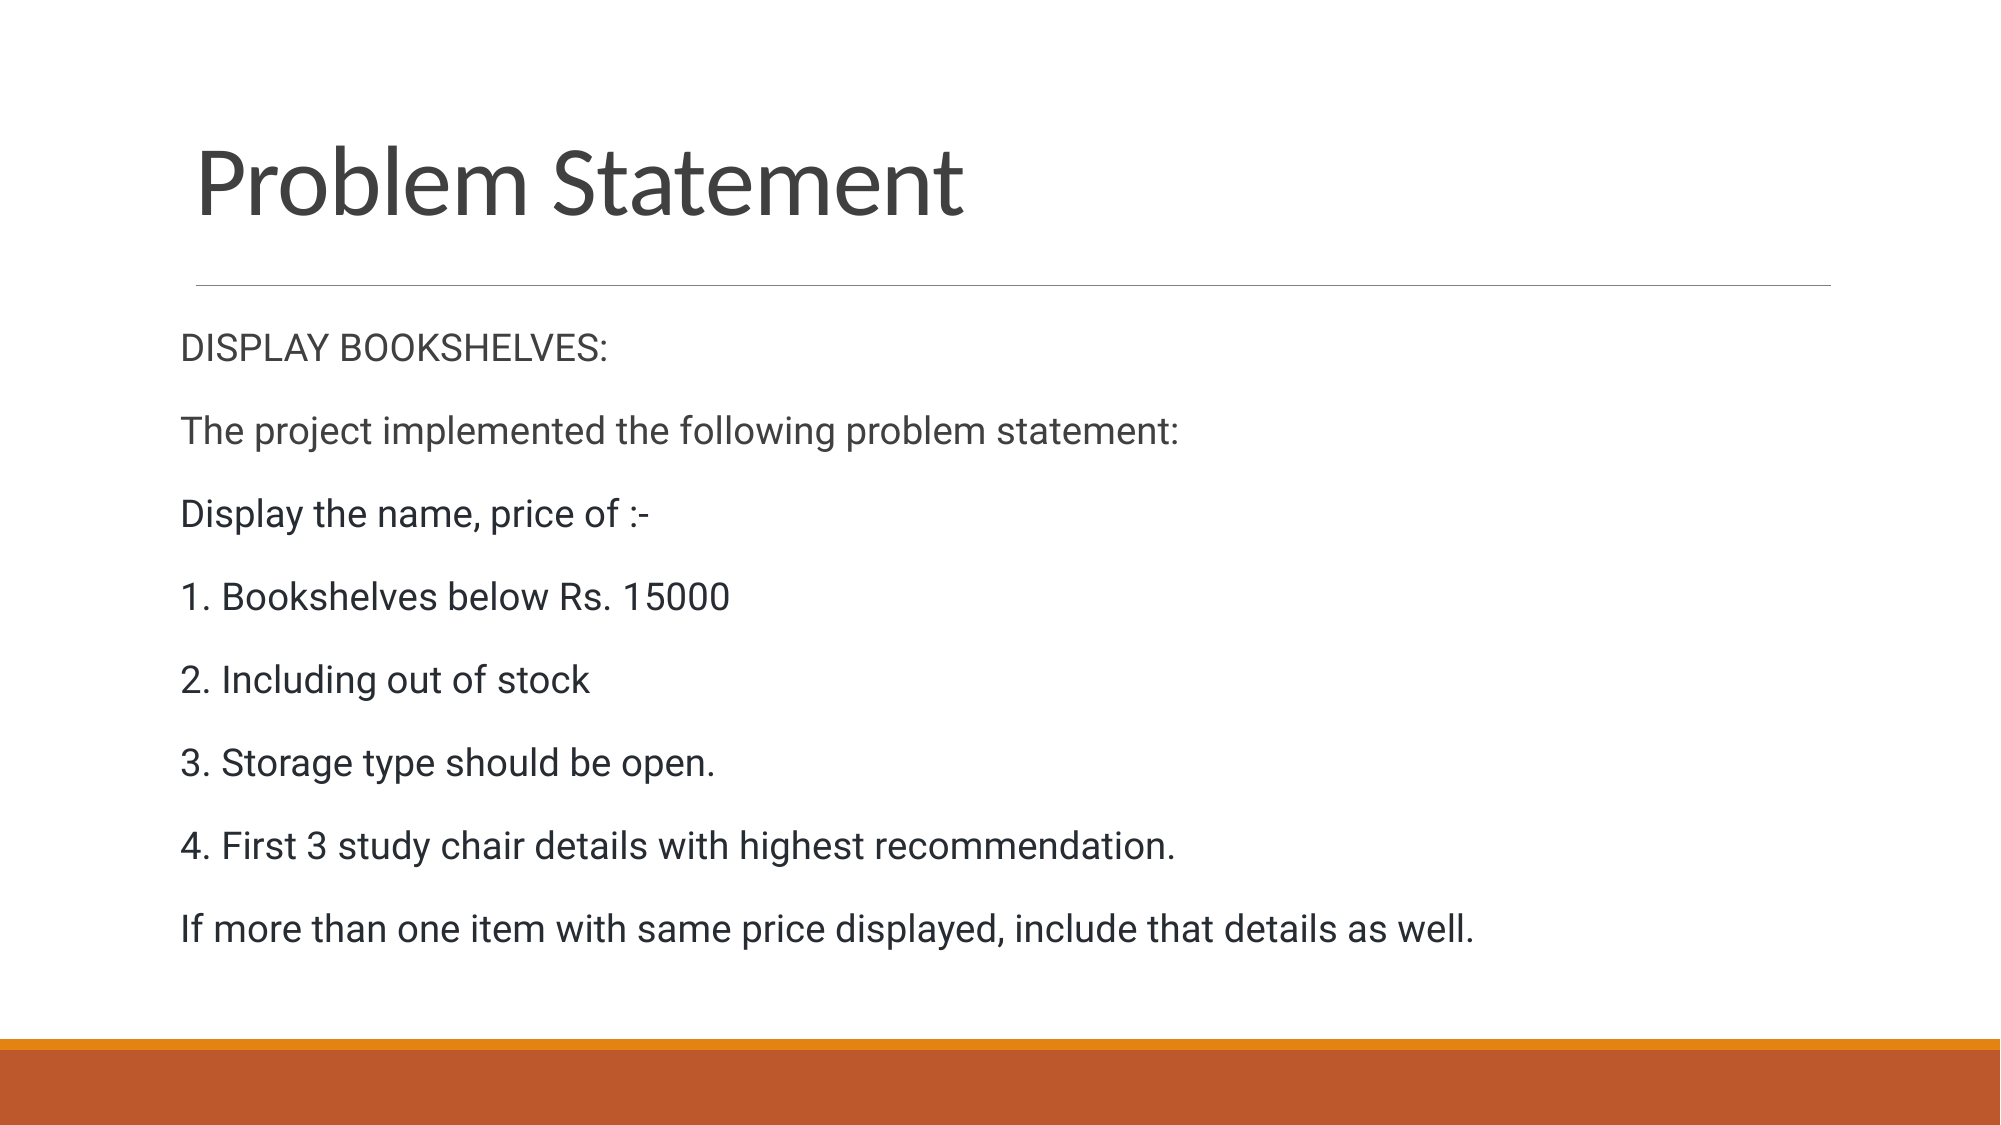

# Problem Statement
DISPLAY BOOKSHELVES:

The project implemented the following problem statement:

Display the name, price of :-

1. Bookshelves below Rs. 15000

2. Including out of stock

3. Storage type should be open.

4. First 3 study chair details with highest recommendation.

If more than one item with same price displayed, include that details as well.